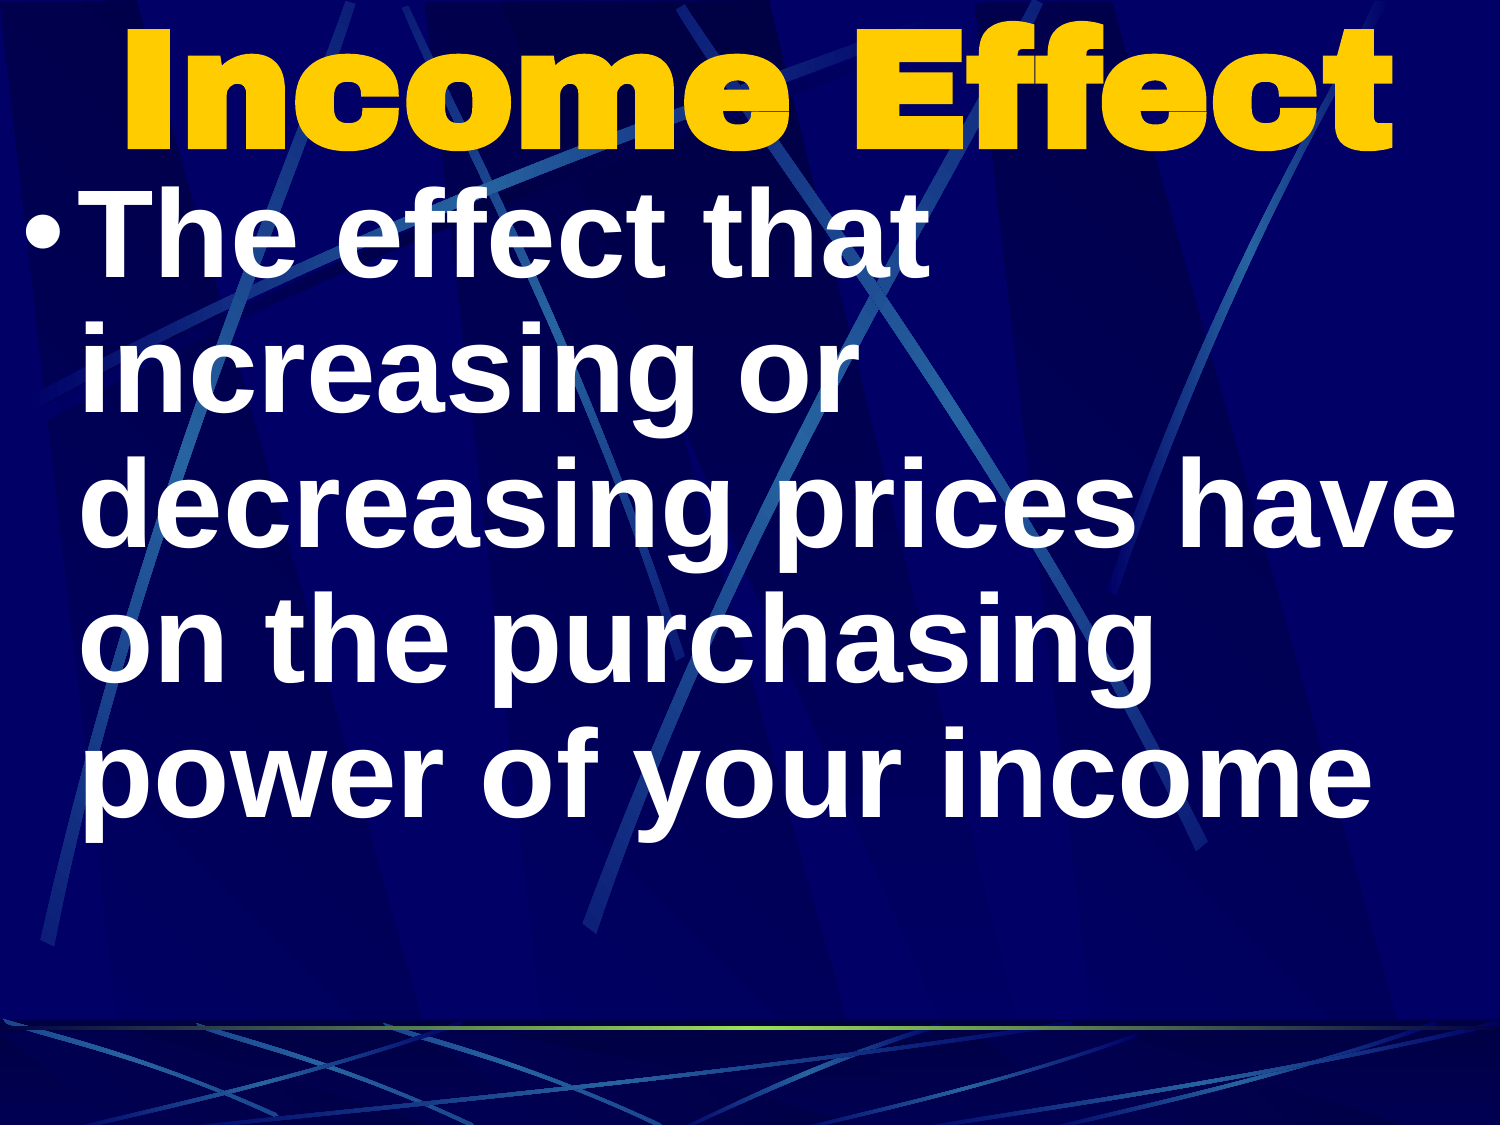

# Income Effect
The effect that increasing or decreasing prices have on the purchasing power of your income